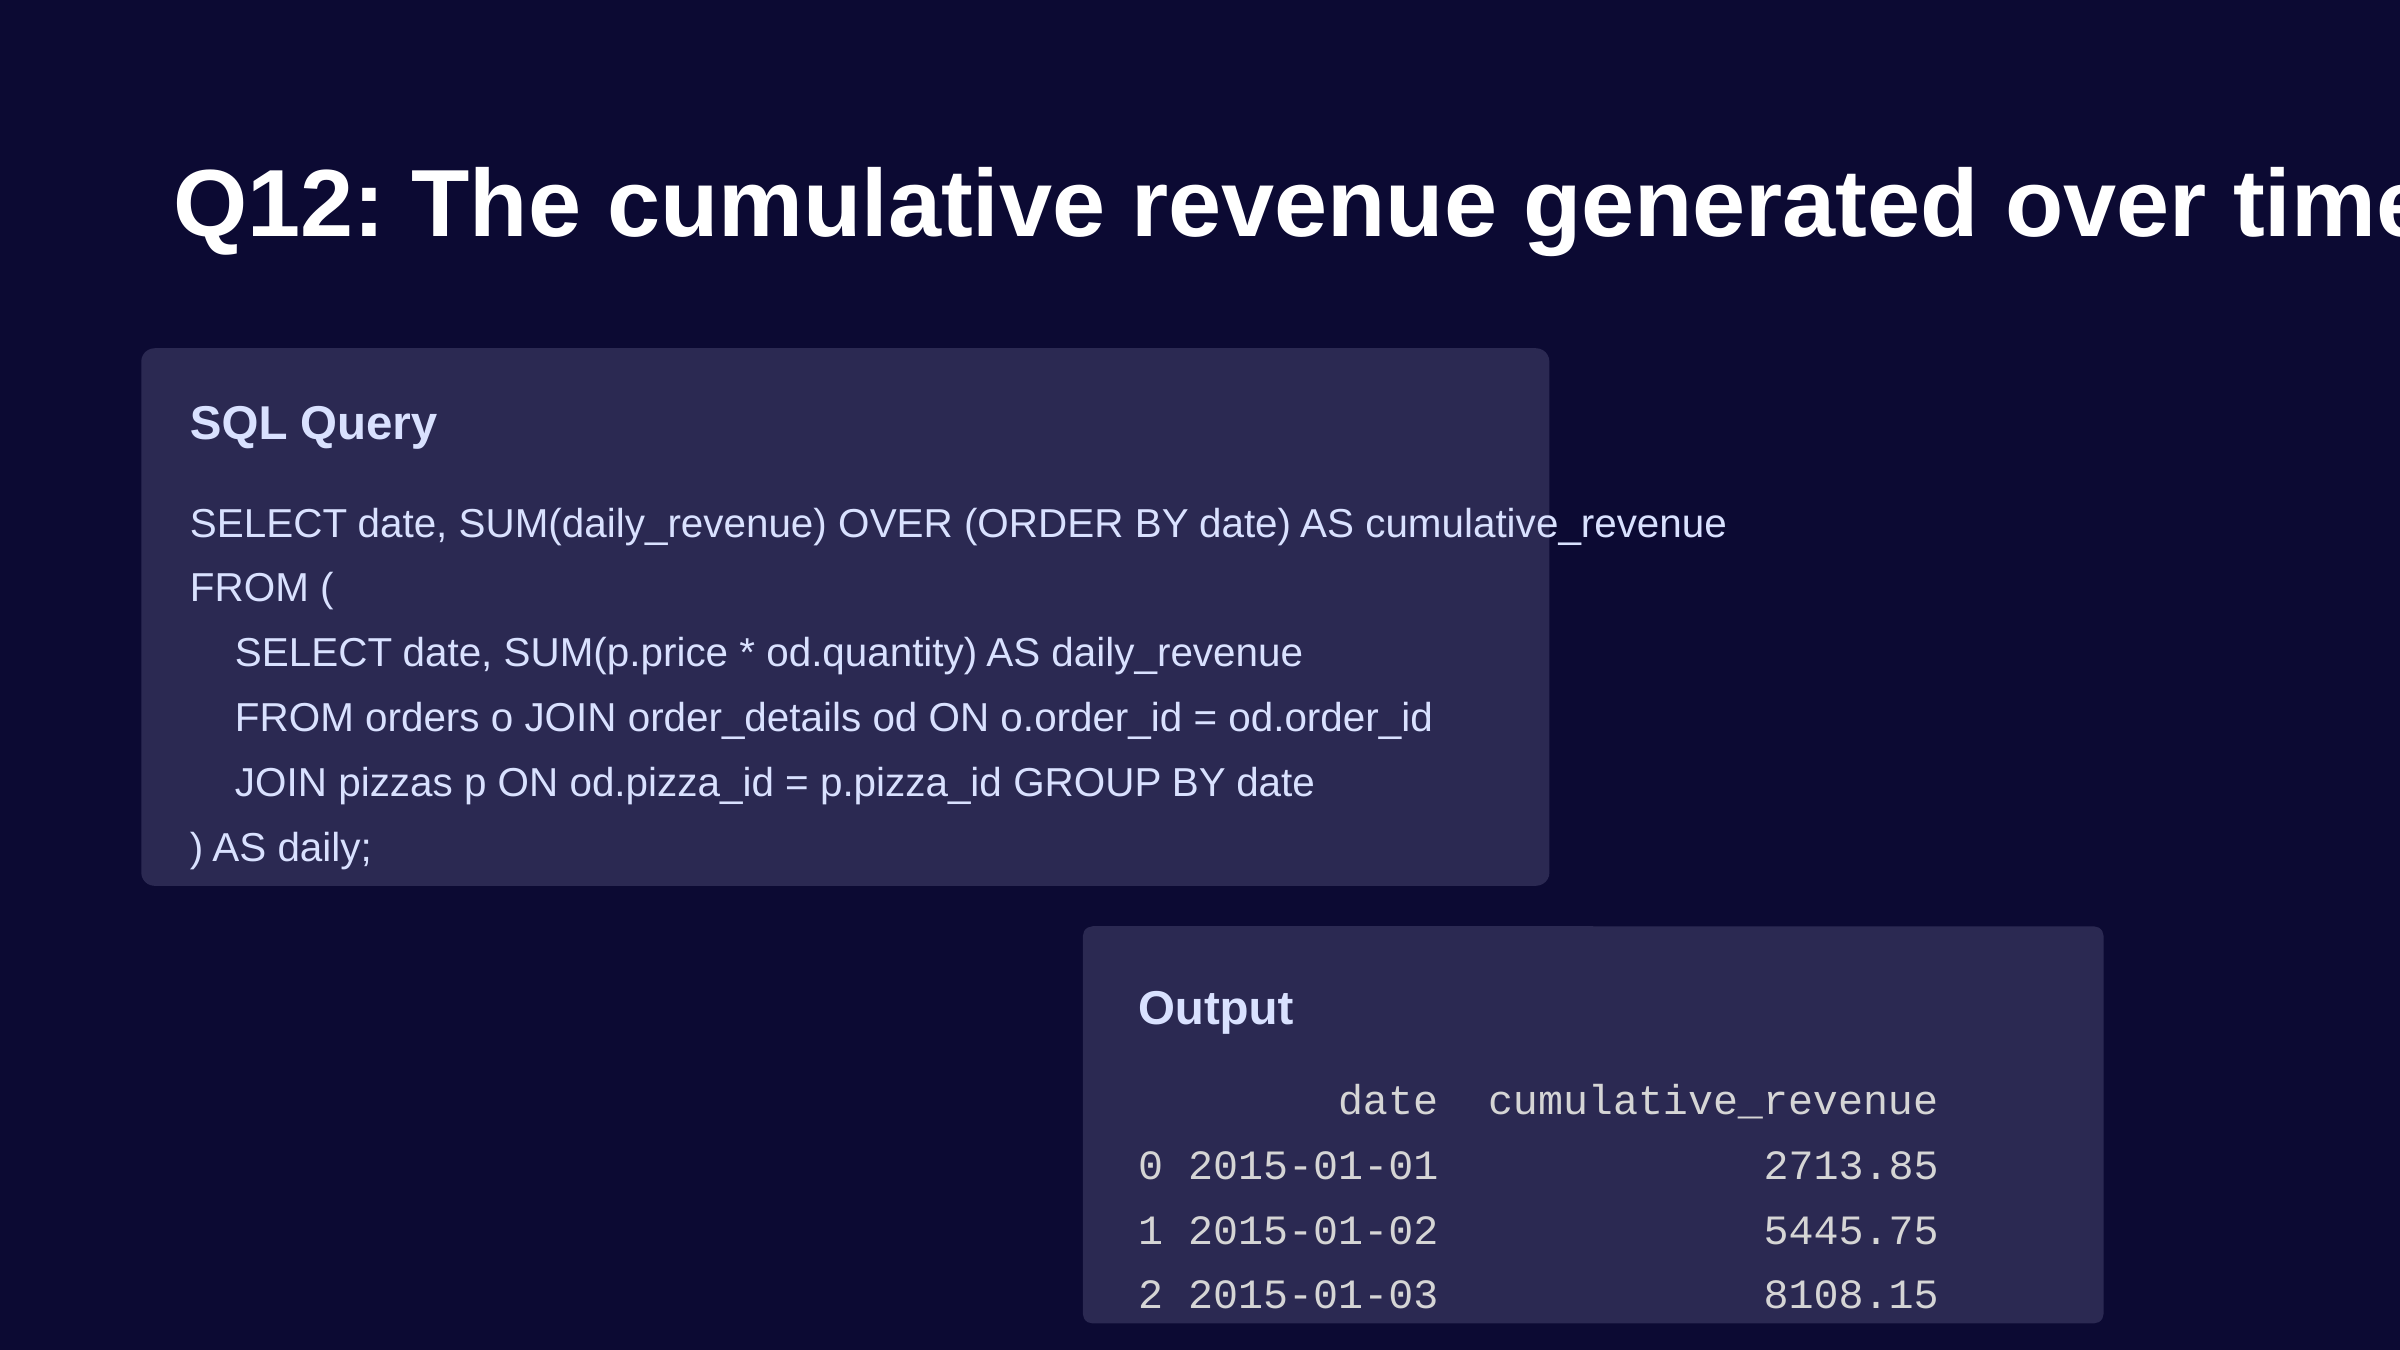

Q12: The cumulative revenue generated over time

SQL Query
SELECT date, SUM(daily_revenue) OVER (ORDER BY date) AS cumulative_revenue
FROM (
    SELECT date, SUM(p.price * od.quantity) AS daily_revenue
    FROM orders o JOIN order_details od ON o.order_id = od.order_id
    JOIN pizzas p ON od.pizza_id = p.pizza_id GROUP BY date
) AS daily;

Output
        date  cumulative_revenue
0 2015-01-01             2713.85
1 2015-01-02             5445.75
2 2015-01-03             8108.15